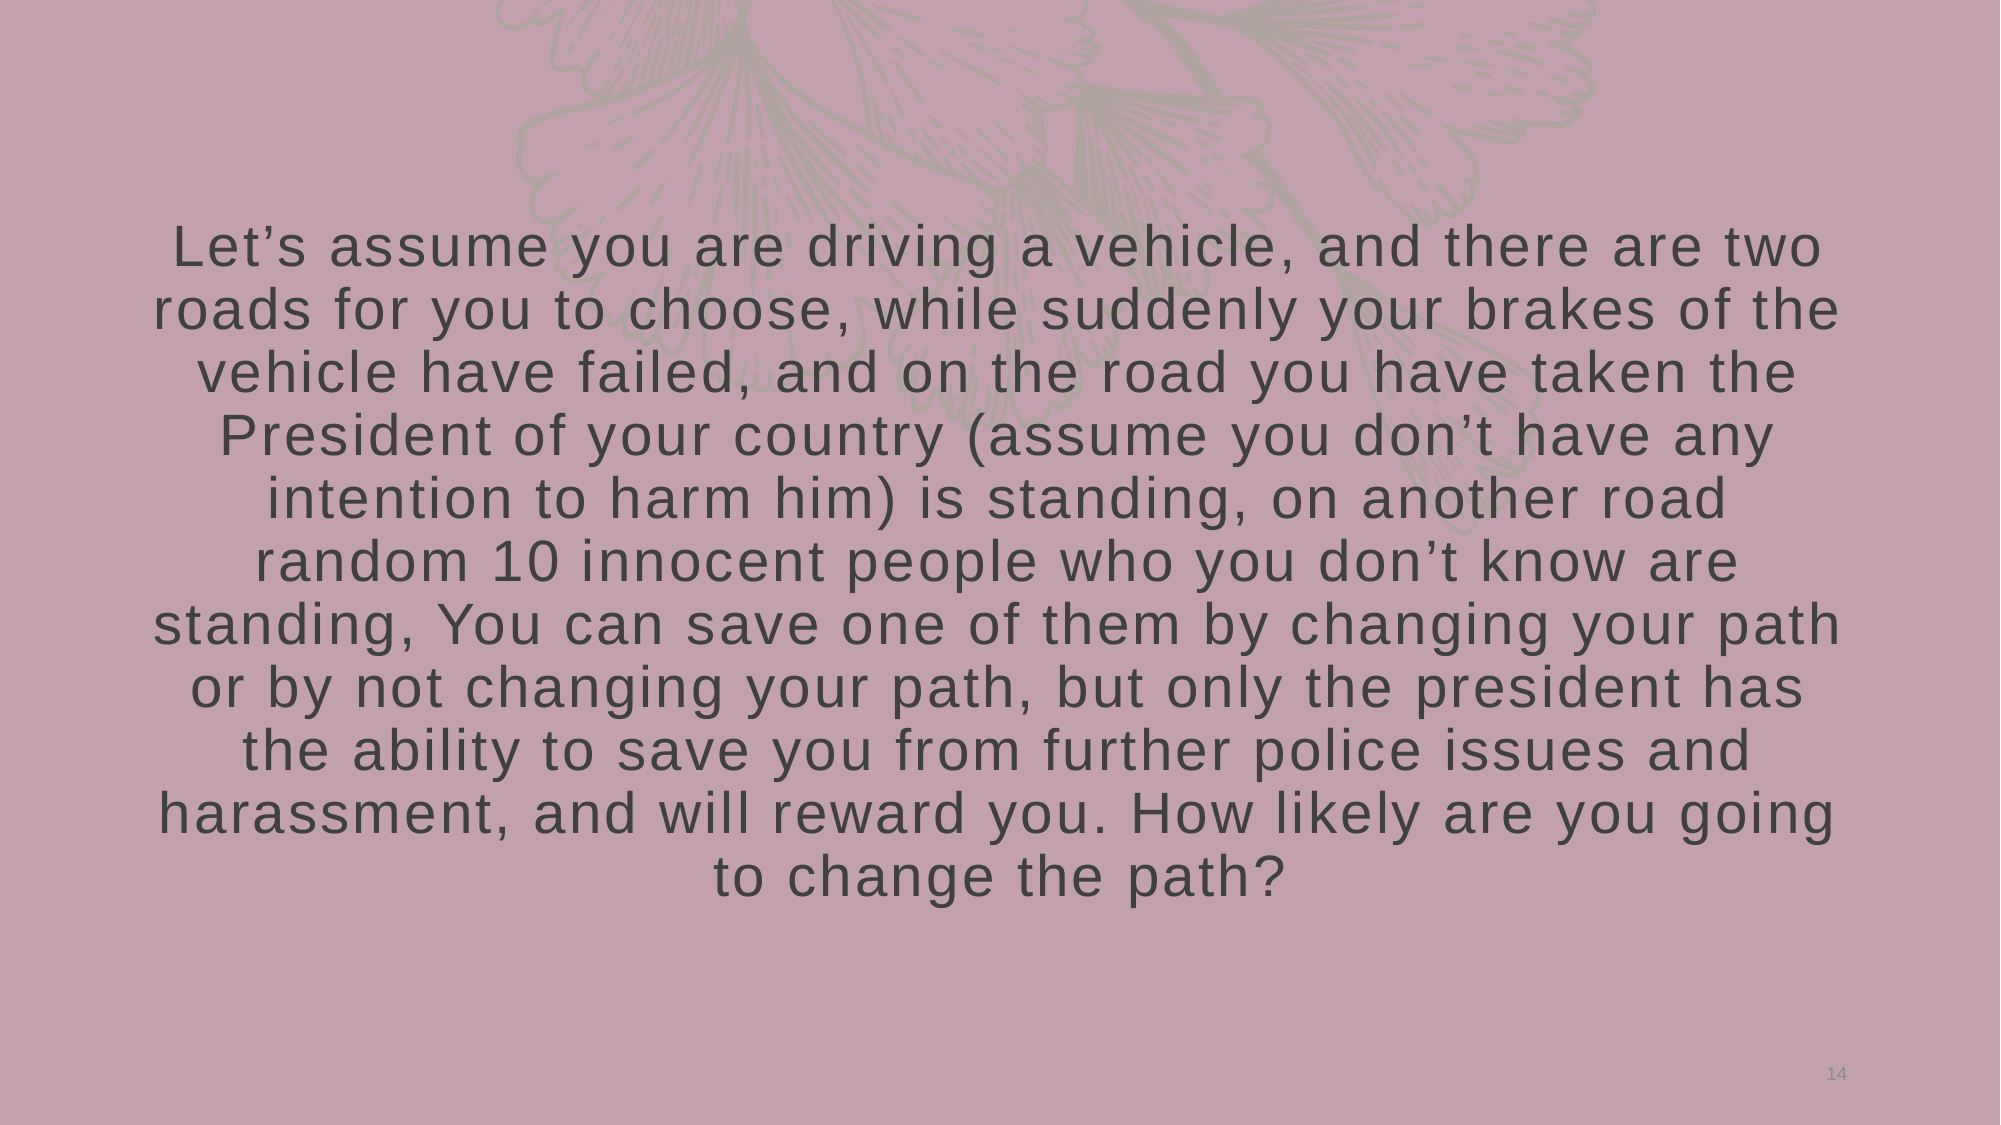

# Let’s assume you are driving a vehicle, and there are two roads for you to choose, while suddenly your brakes of the vehicle have failed, and on the road you have taken the President of your country (assume you don’t have any intention to harm him) is standing, on another road random 10 innocent people who you don’t know are standing, You can save one of them by changing your path or by not changing your path, but only the president has the ability to save you from further police issues and harassment, and will reward you. How likely are you going to change the path?
14